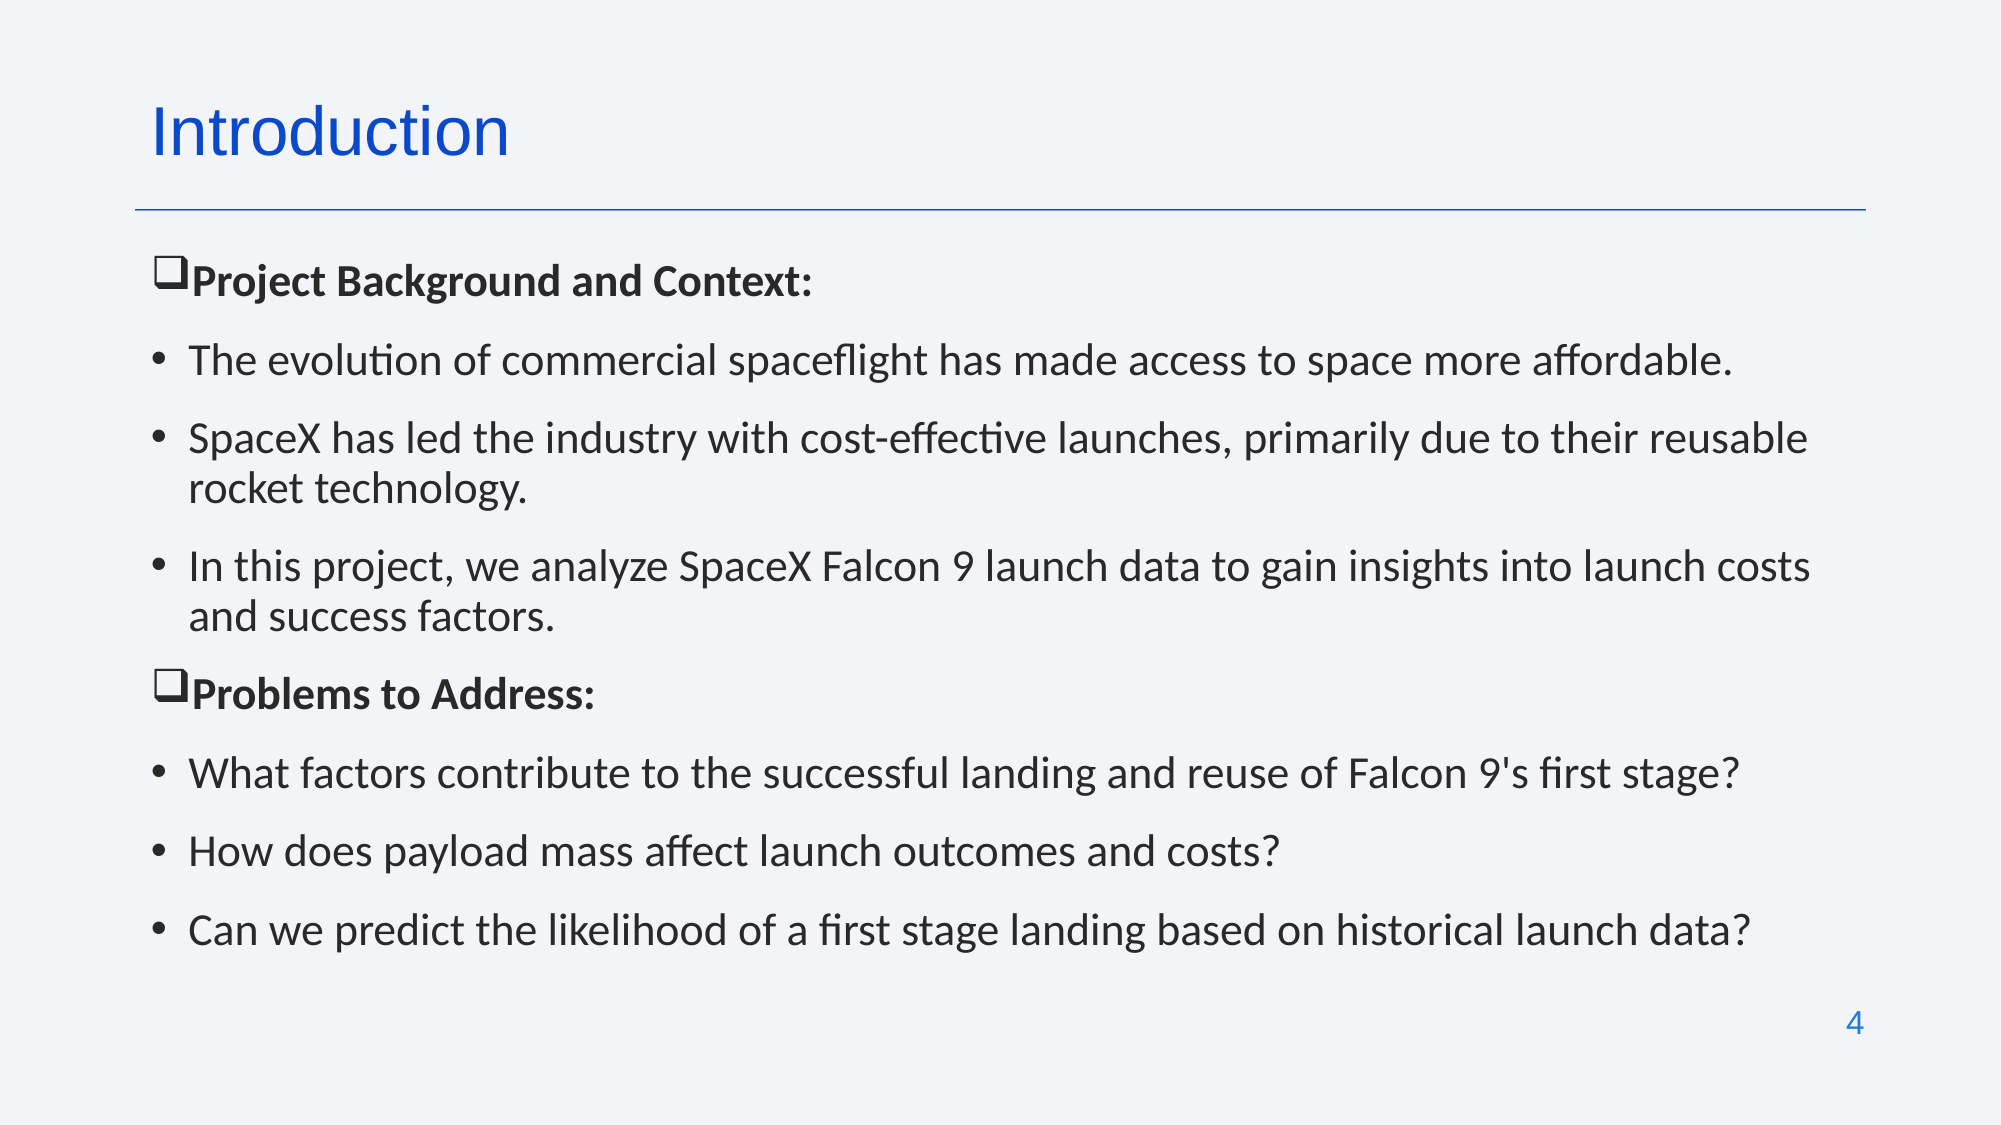

Introduction
Project Background and Context:
The evolution of commercial spaceflight has made access to space more affordable.
SpaceX has led the industry with cost-effective launches, primarily due to their reusable rocket technology.
In this project, we analyze SpaceX Falcon 9 launch data to gain insights into launch costs and success factors.
Problems to Address:
What factors contribute to the successful landing and reuse of Falcon 9's first stage?
How does payload mass affect launch outcomes and costs?
Can we predict the likelihood of a first stage landing based on historical launch data?
4